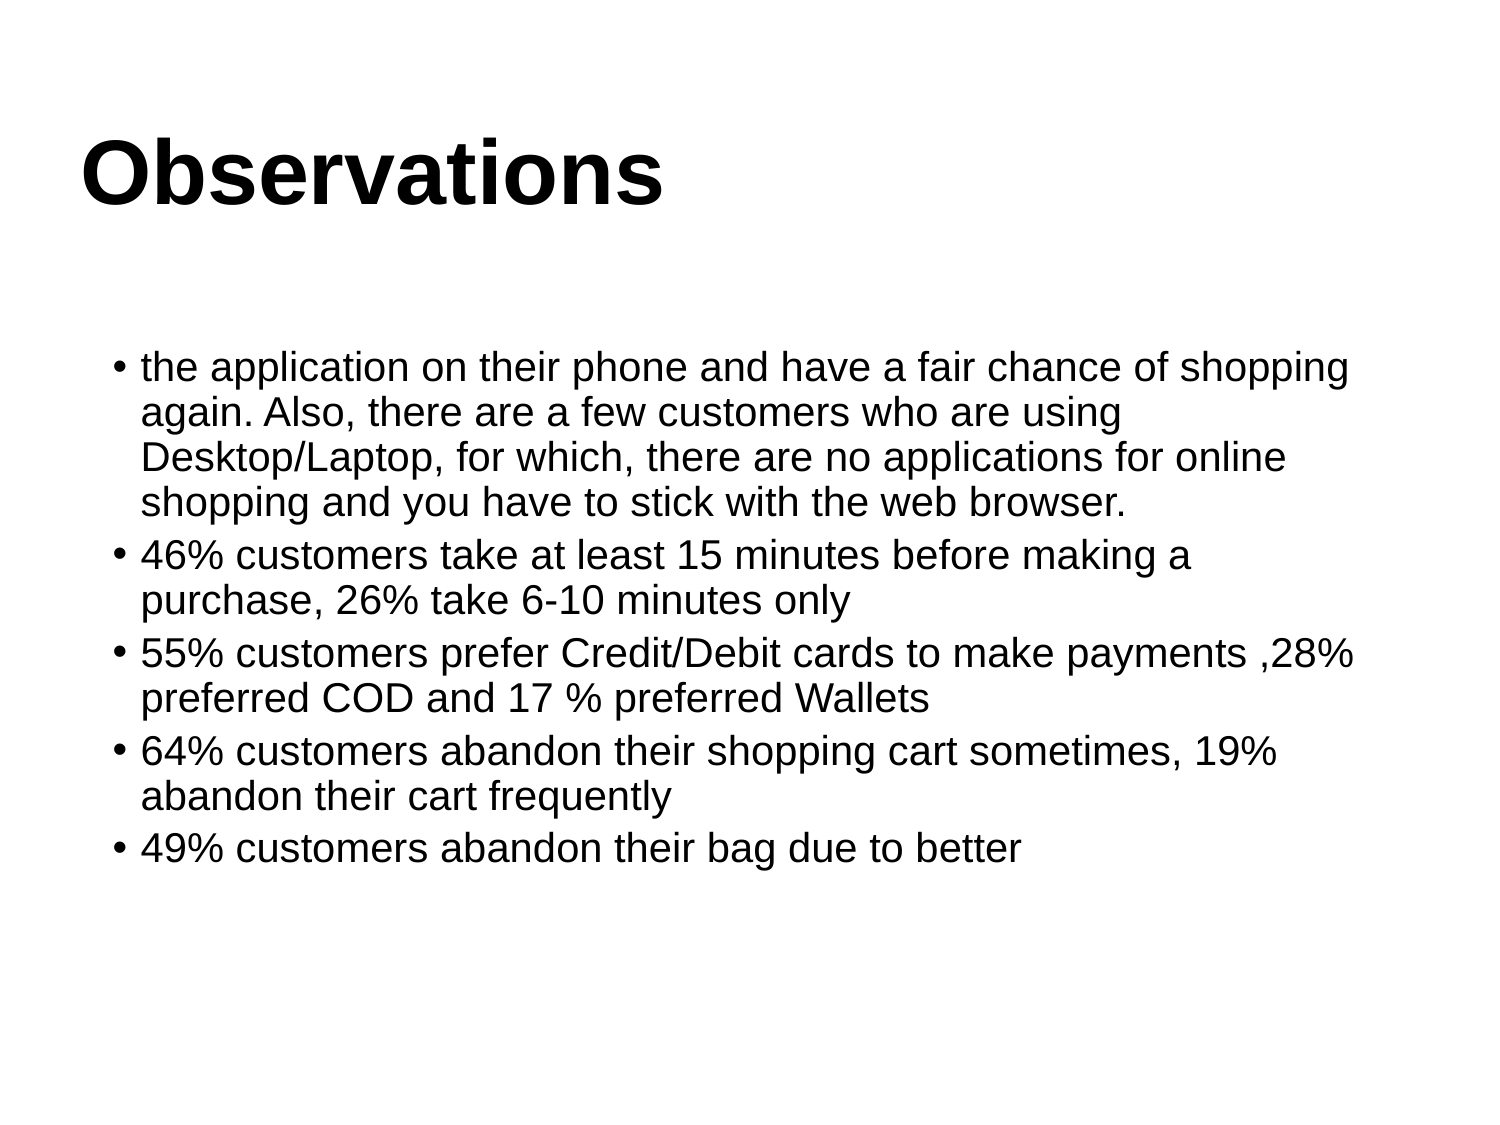

# Observations
the application on their phone and have a fair chance of shopping again. Also, there are a few customers who are using Desktop/Laptop, for which, there are no applications for online shopping and you have to stick with the web browser.
46% customers take at least 15 minutes before making a purchase, 26% take 6-10 minutes only
55% customers prefer Credit/Debit cards to make payments ,28% preferred COD and 17 % preferred Wallets
64% customers abandon their shopping cart sometimes, 19% abandon their cart frequently
49% customers abandon their bag due to better